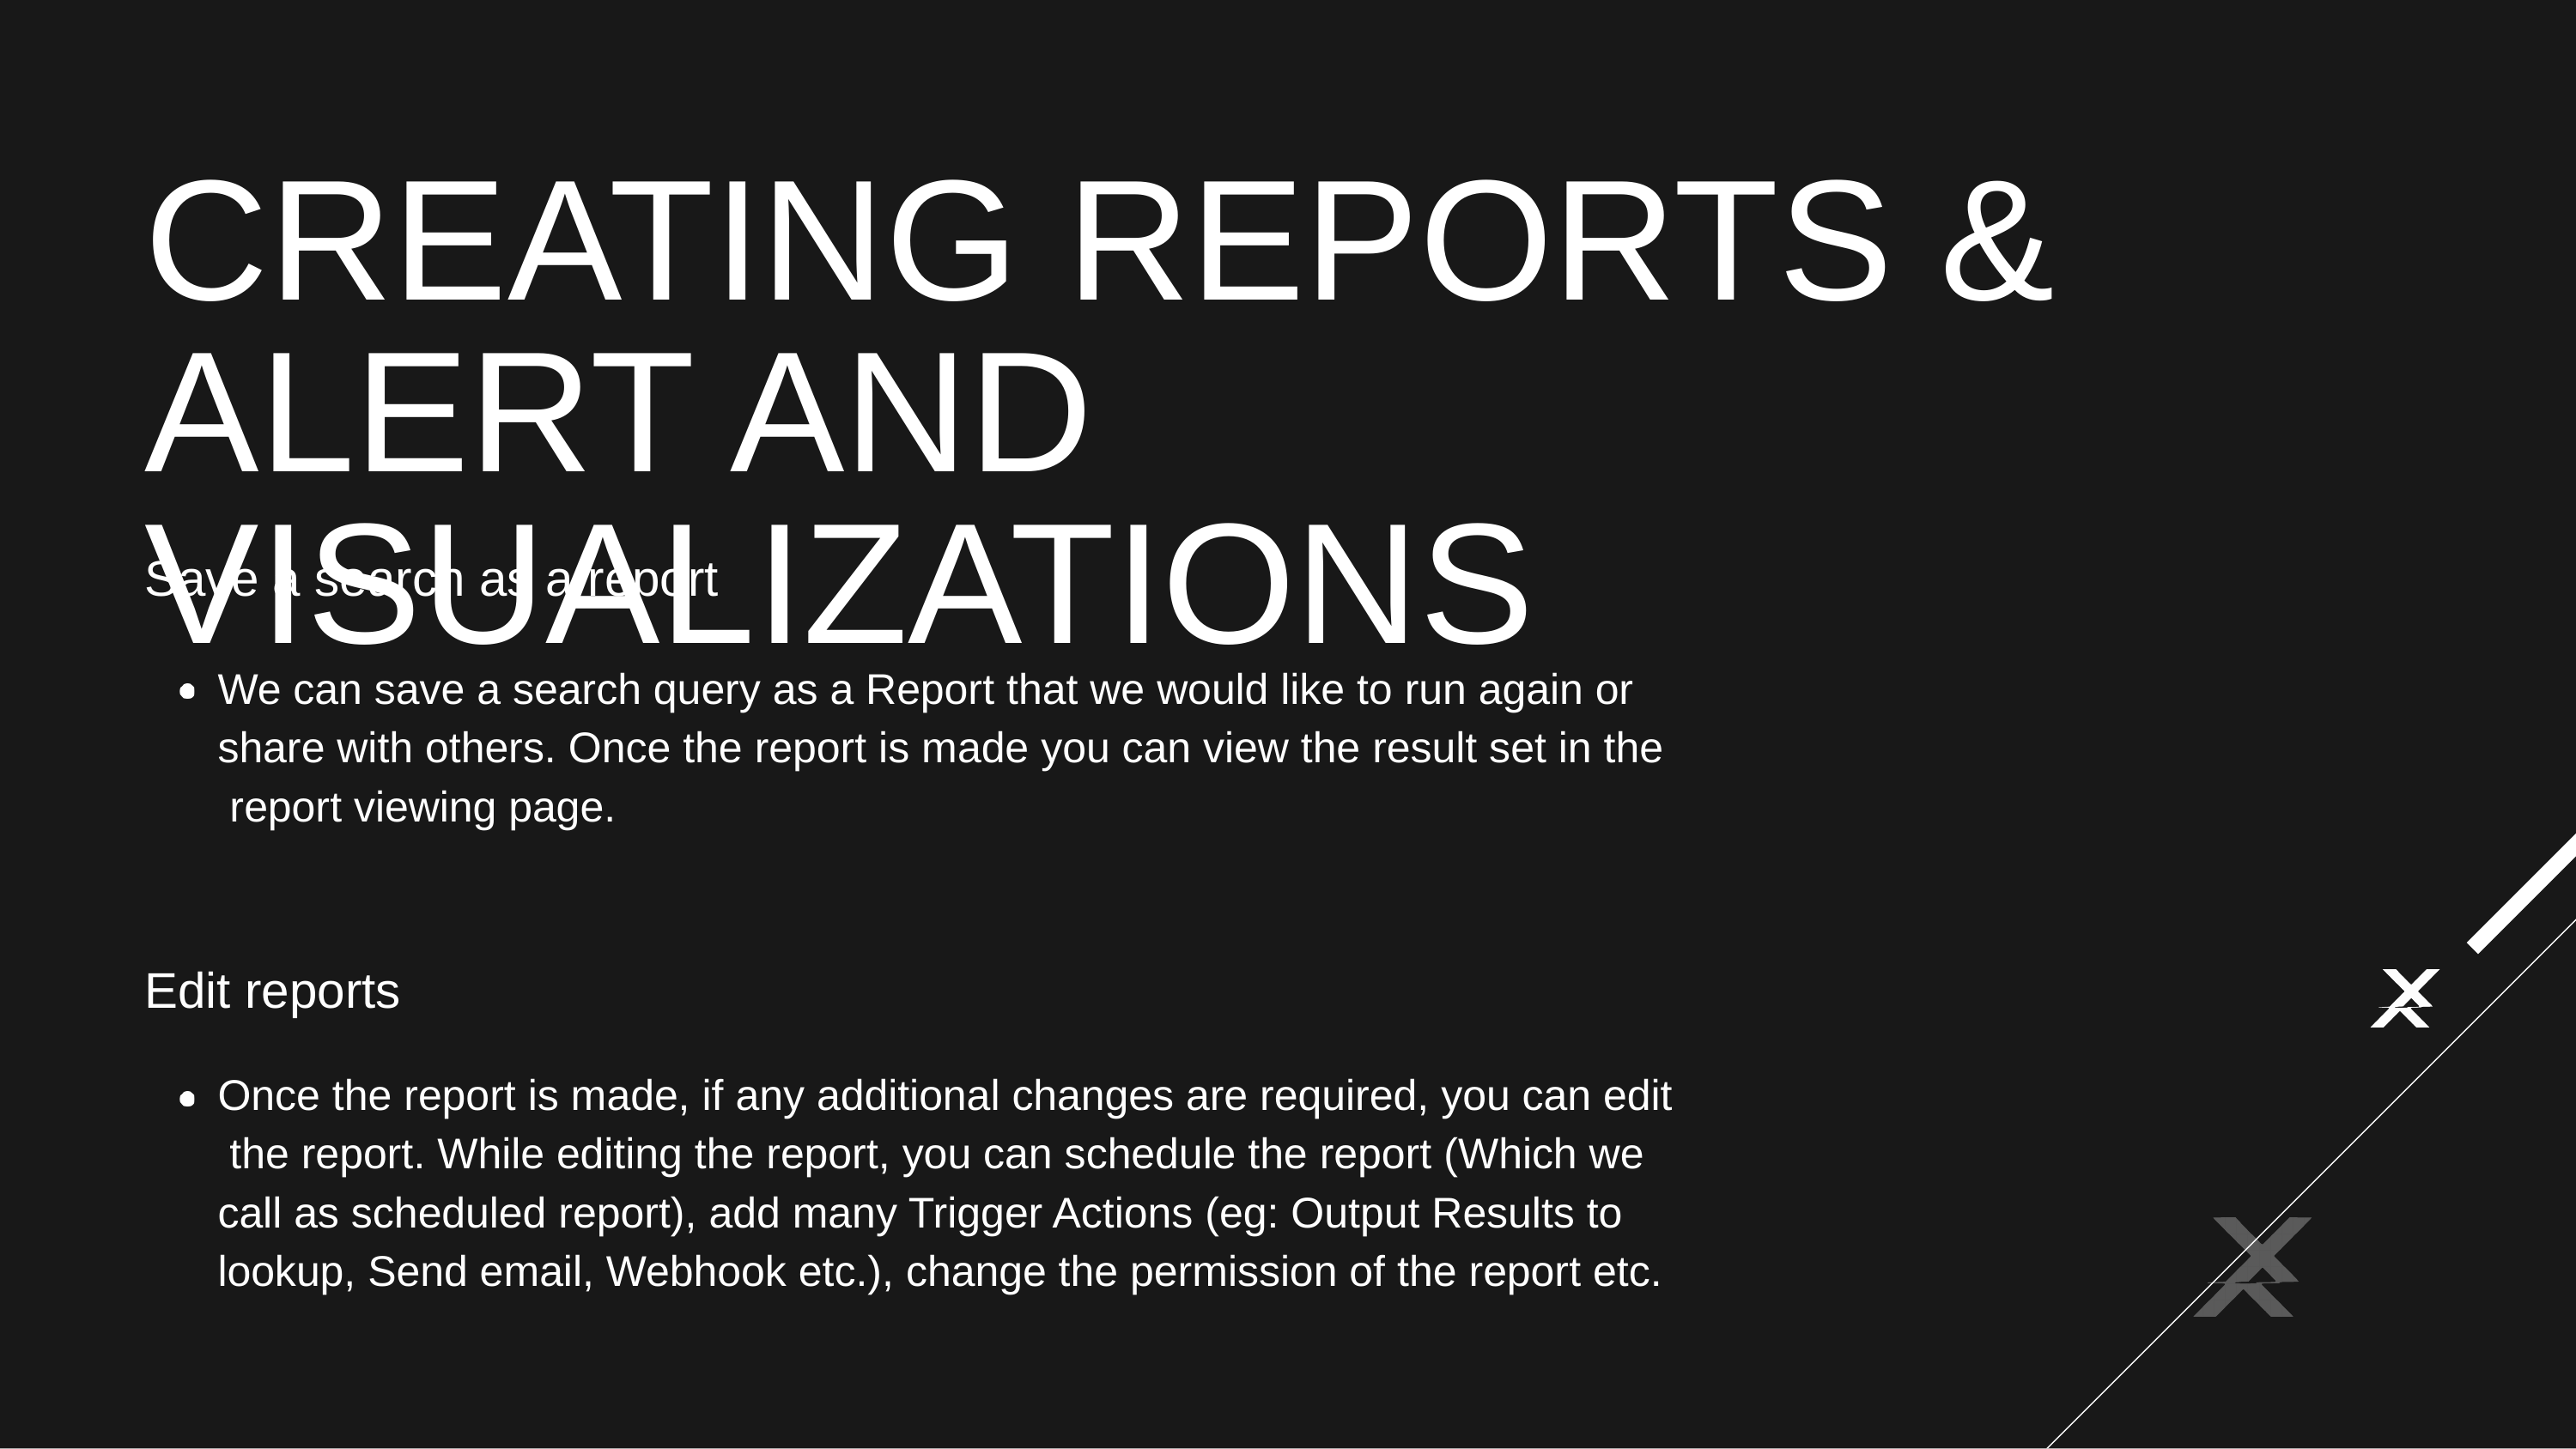

# CREATING REPORTS & ALERT AND  VISUALIZATIONS
Save a search as a report
We can save a search query as a Report that we would like to run again or  share with others. Once the report is made you can view the result set in the  report viewing page.

Edit reports
Once the report is made, if any additional changes are required, you can edit  the report. While editing the report, you can schedule the report (Which we  call as scheduled report), add many Trigger Actions (eg: Output Results to  lookup, Send email, Webhook etc.), change the permission of the report etc.